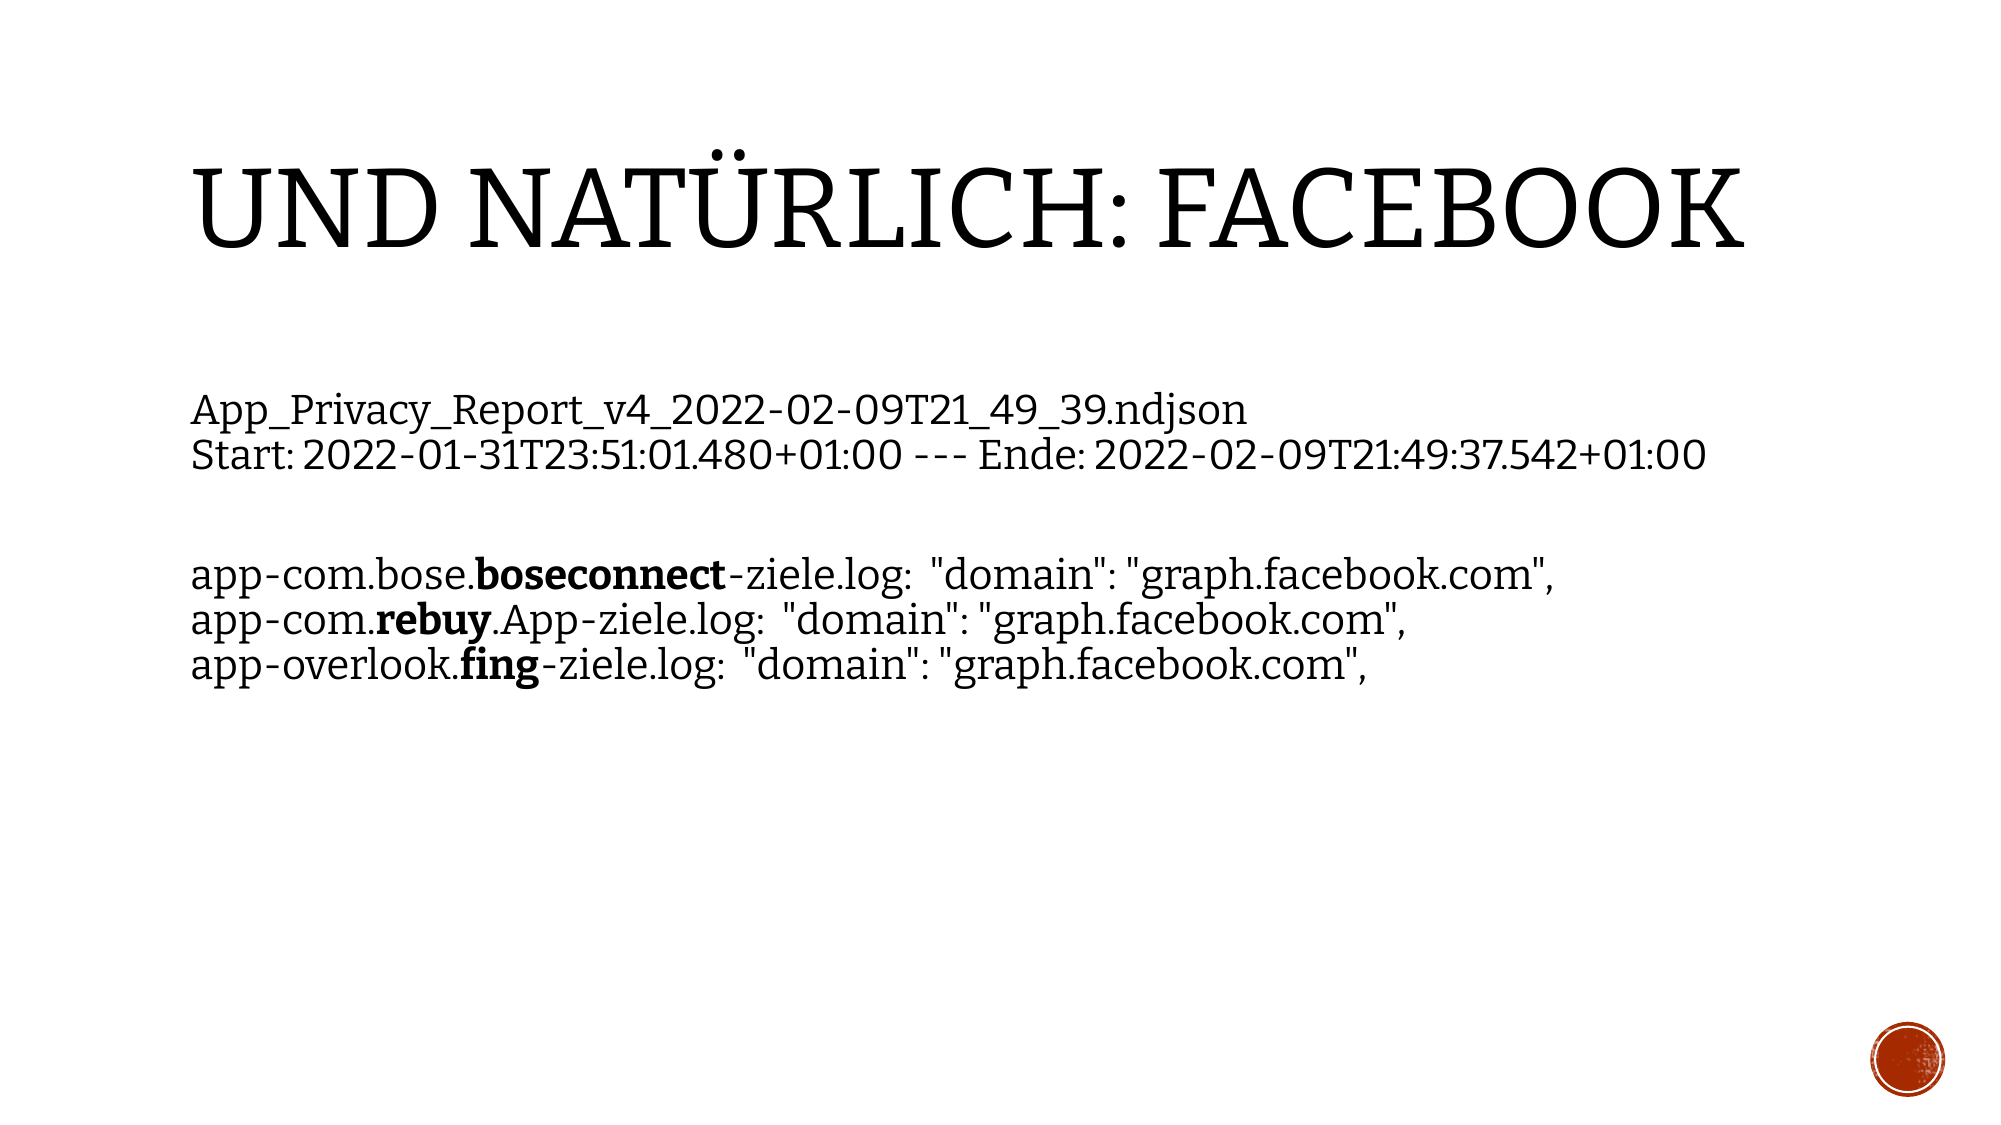

# Und natürlich: Facebook
App_Privacy_Report_v4_2022-02-09T21_49_39.ndjson
Start: 2022-01-31T23:51:01.480+01:00 --- Ende: 2022-02-09T21:49:37.542+01:00
app-com.bose.boseconnect-ziele.log:  "domain": "graph.facebook.com",
app-com.rebuy.App-ziele.log:  "domain": "graph.facebook.com",
app-overlook.fing-ziele.log:  "domain": "graph.facebook.com",